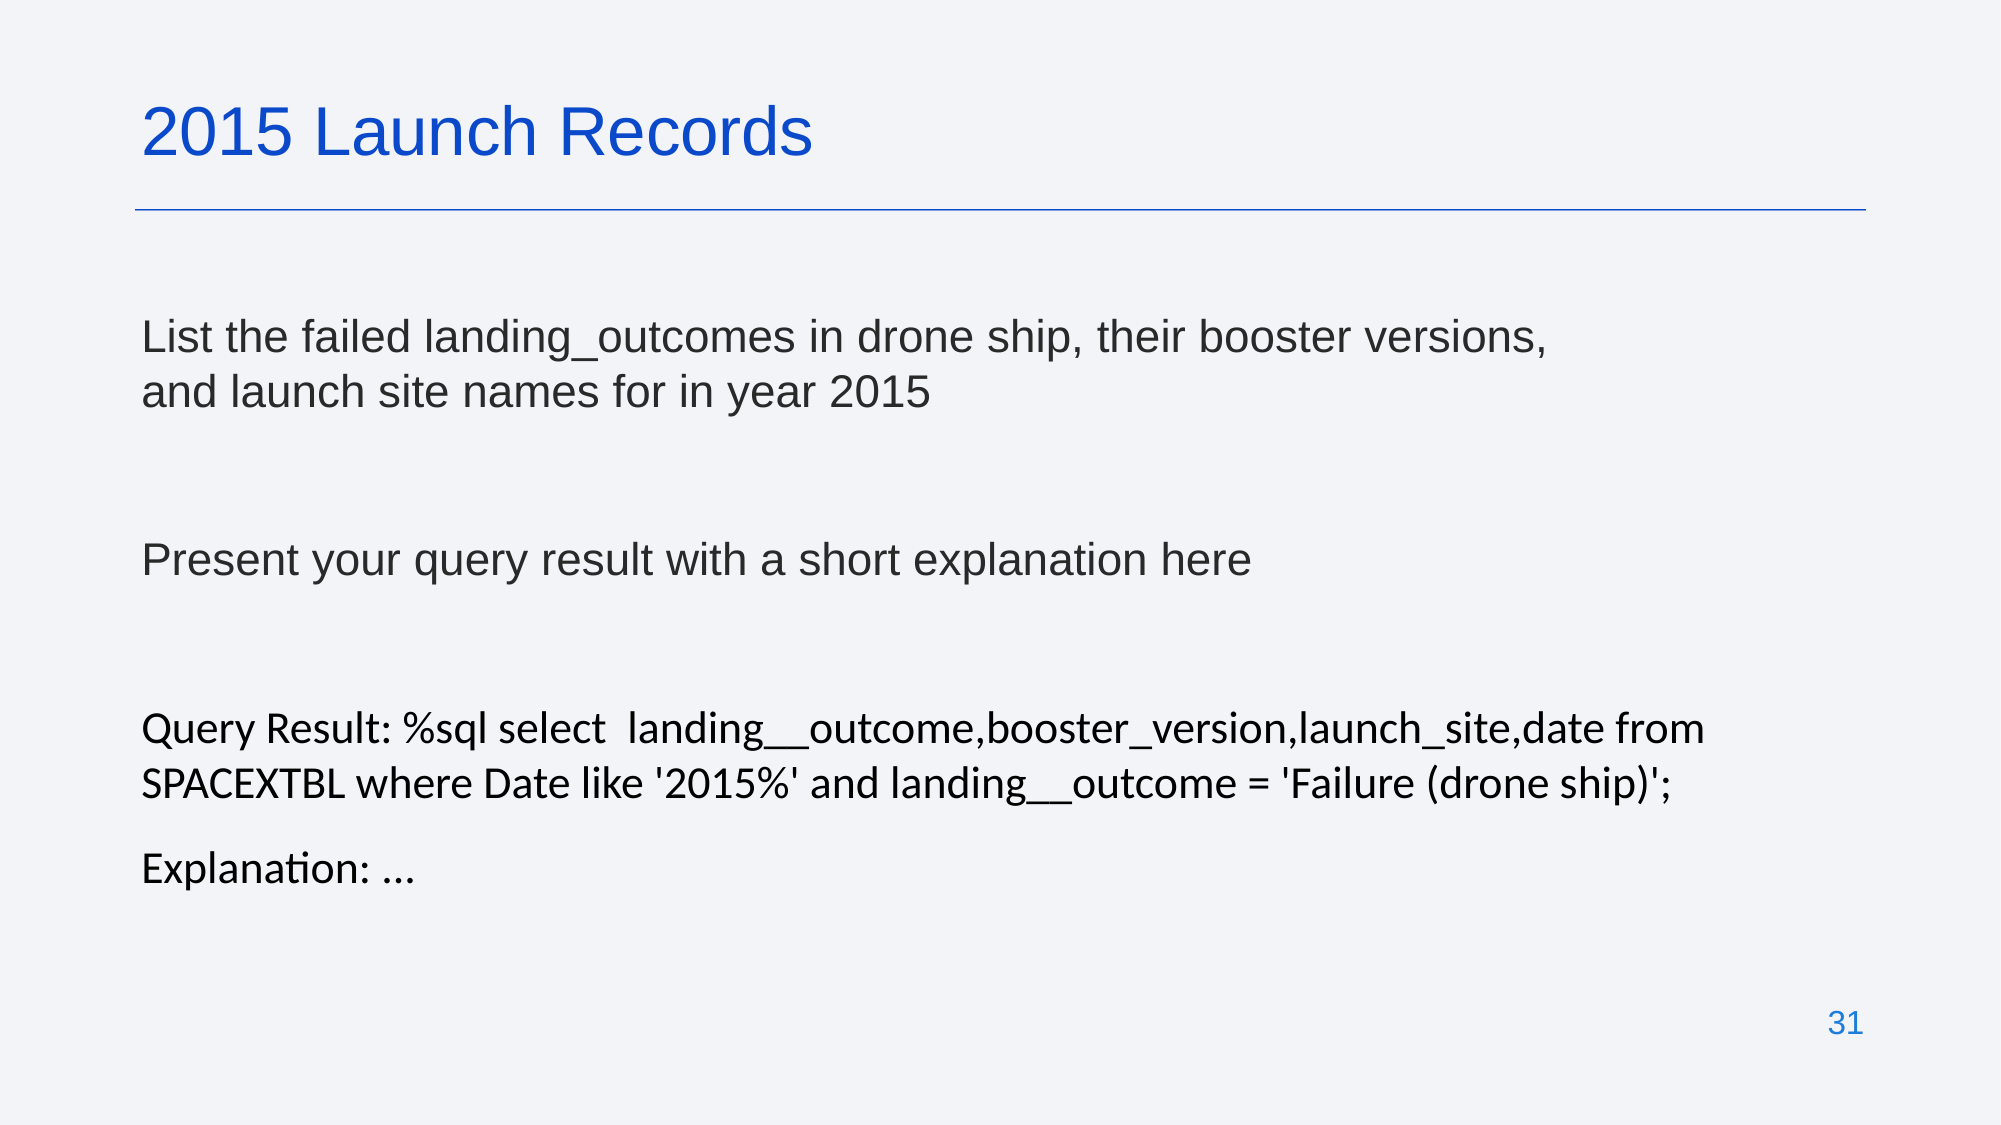

2015 Launch Records
List the failed landing_outcomes in drone ship, their booster versions, and launch site names for in year 2015

Present your query result with a short explanation here

Query Result: %sql select  landing__outcome,booster_version,launch_site,date from SPACEXTBL where Date like '2015%' and landing__outcome = 'Failure (drone ship)';
Explanation: ...
31